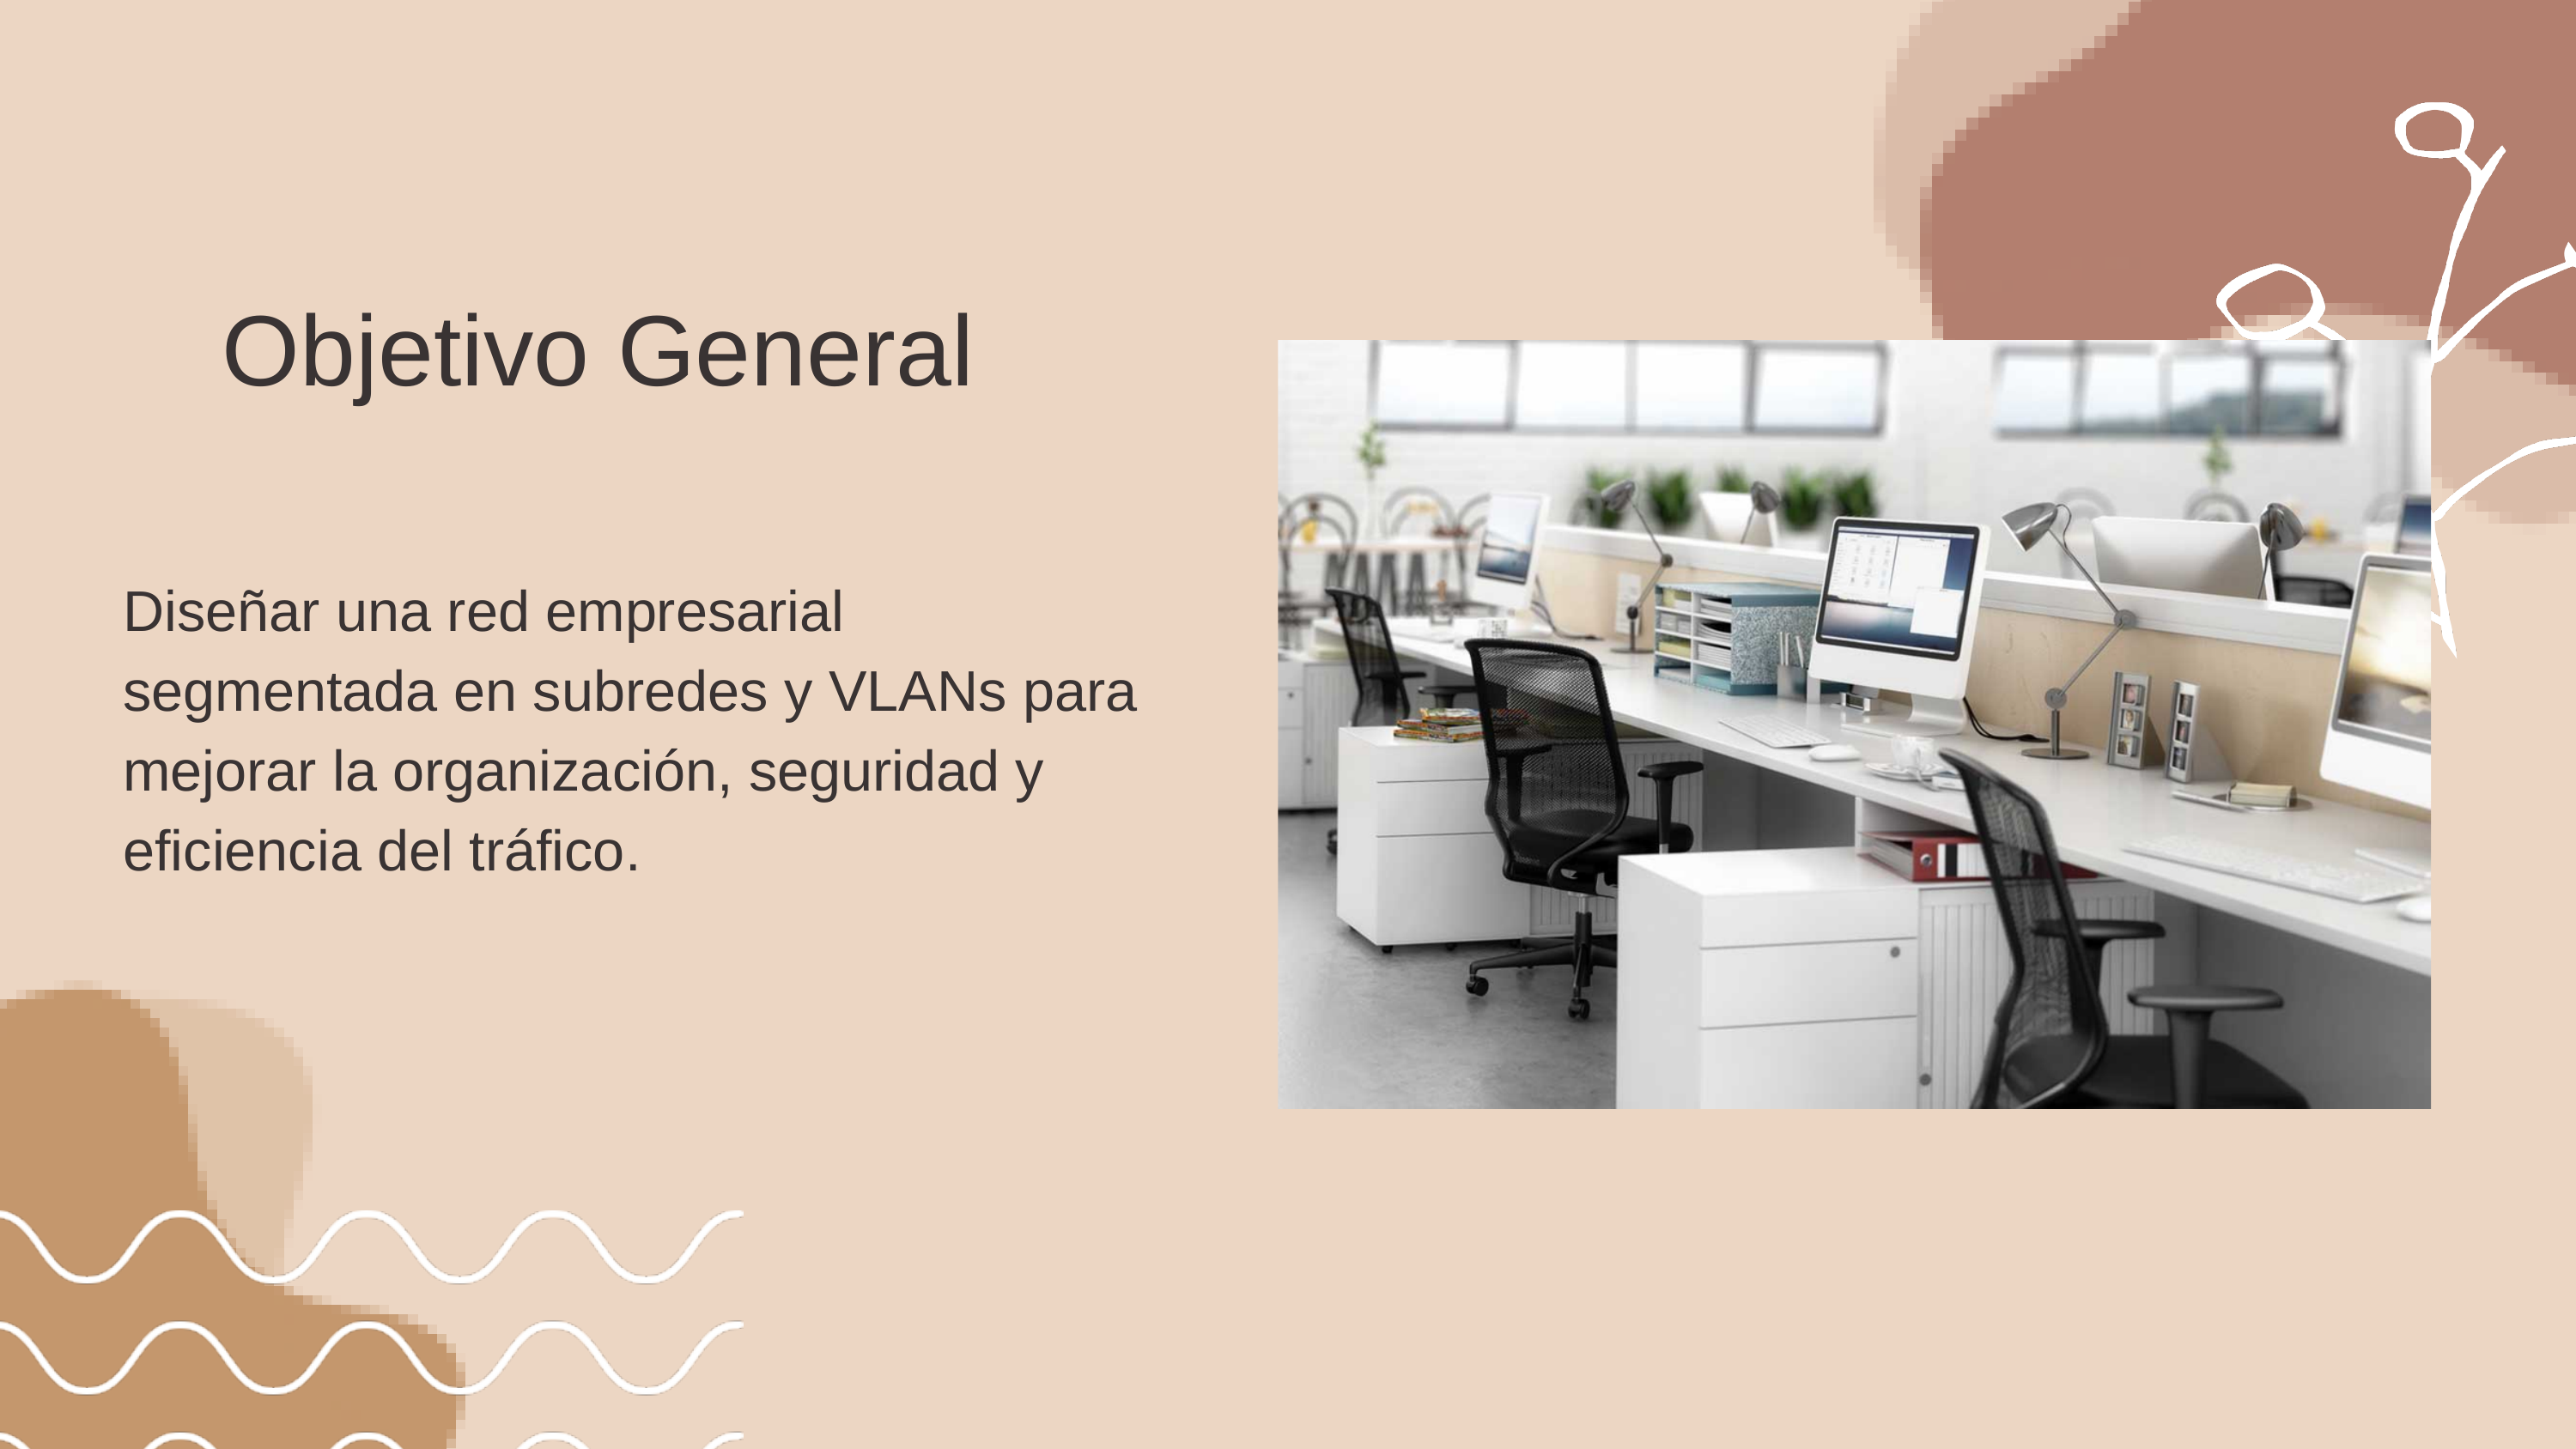

Objetivo General

Diseñar una red empresarial segmentada en subredes y VLANs para mejorar la organización, seguridad y eficiencia del tráfico.